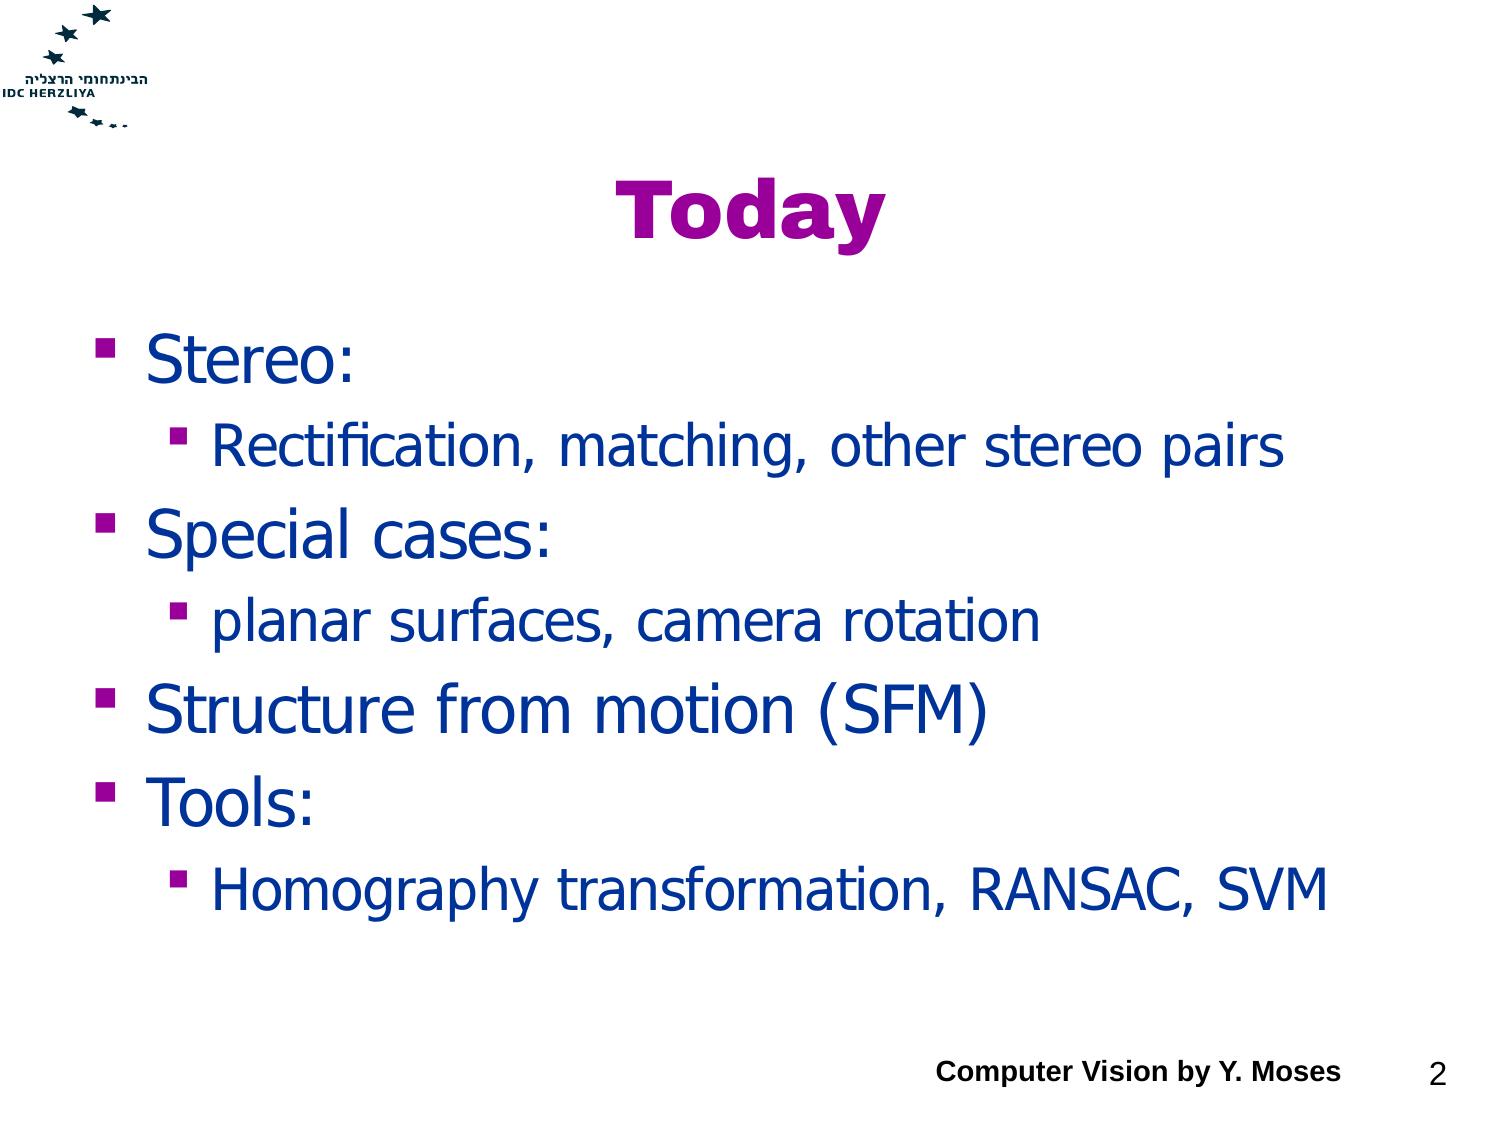

# Today
Stereo:
Rectification, matching, other stereo pairs
Special cases:
planar surfaces, camera rotation
Structure from motion (SFM)
Tools:
Homography transformation, RANSAC, SVM

Computer Vision by Y. Moses
2